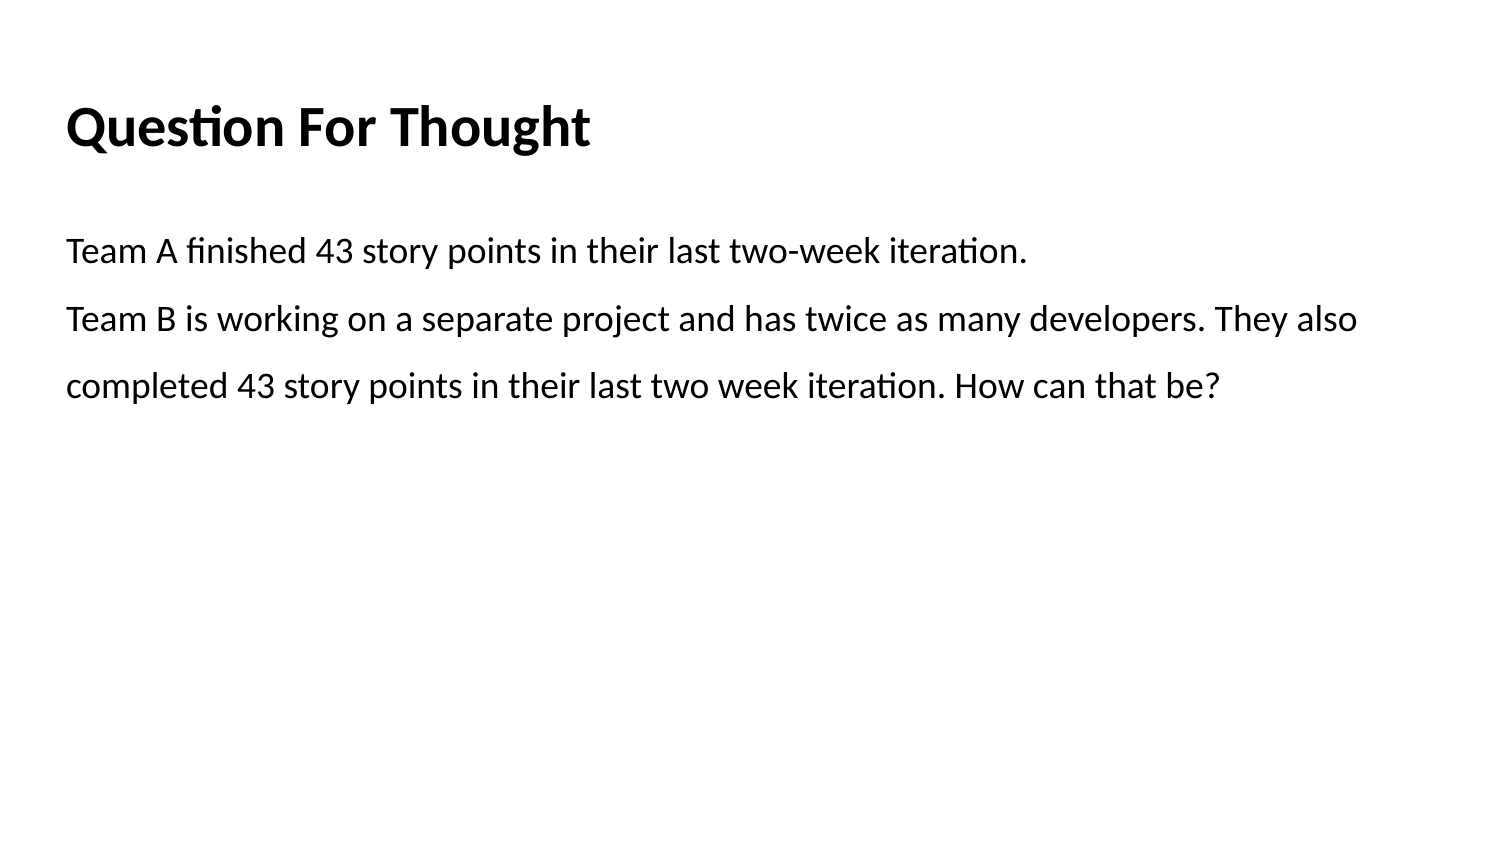

# Question For Thought
Team A finished 43 story points in their last two-week iteration.
Team B is working on a separate project and has twice as many developers. They also completed 43 story points in their last two week iteration. How can that be?